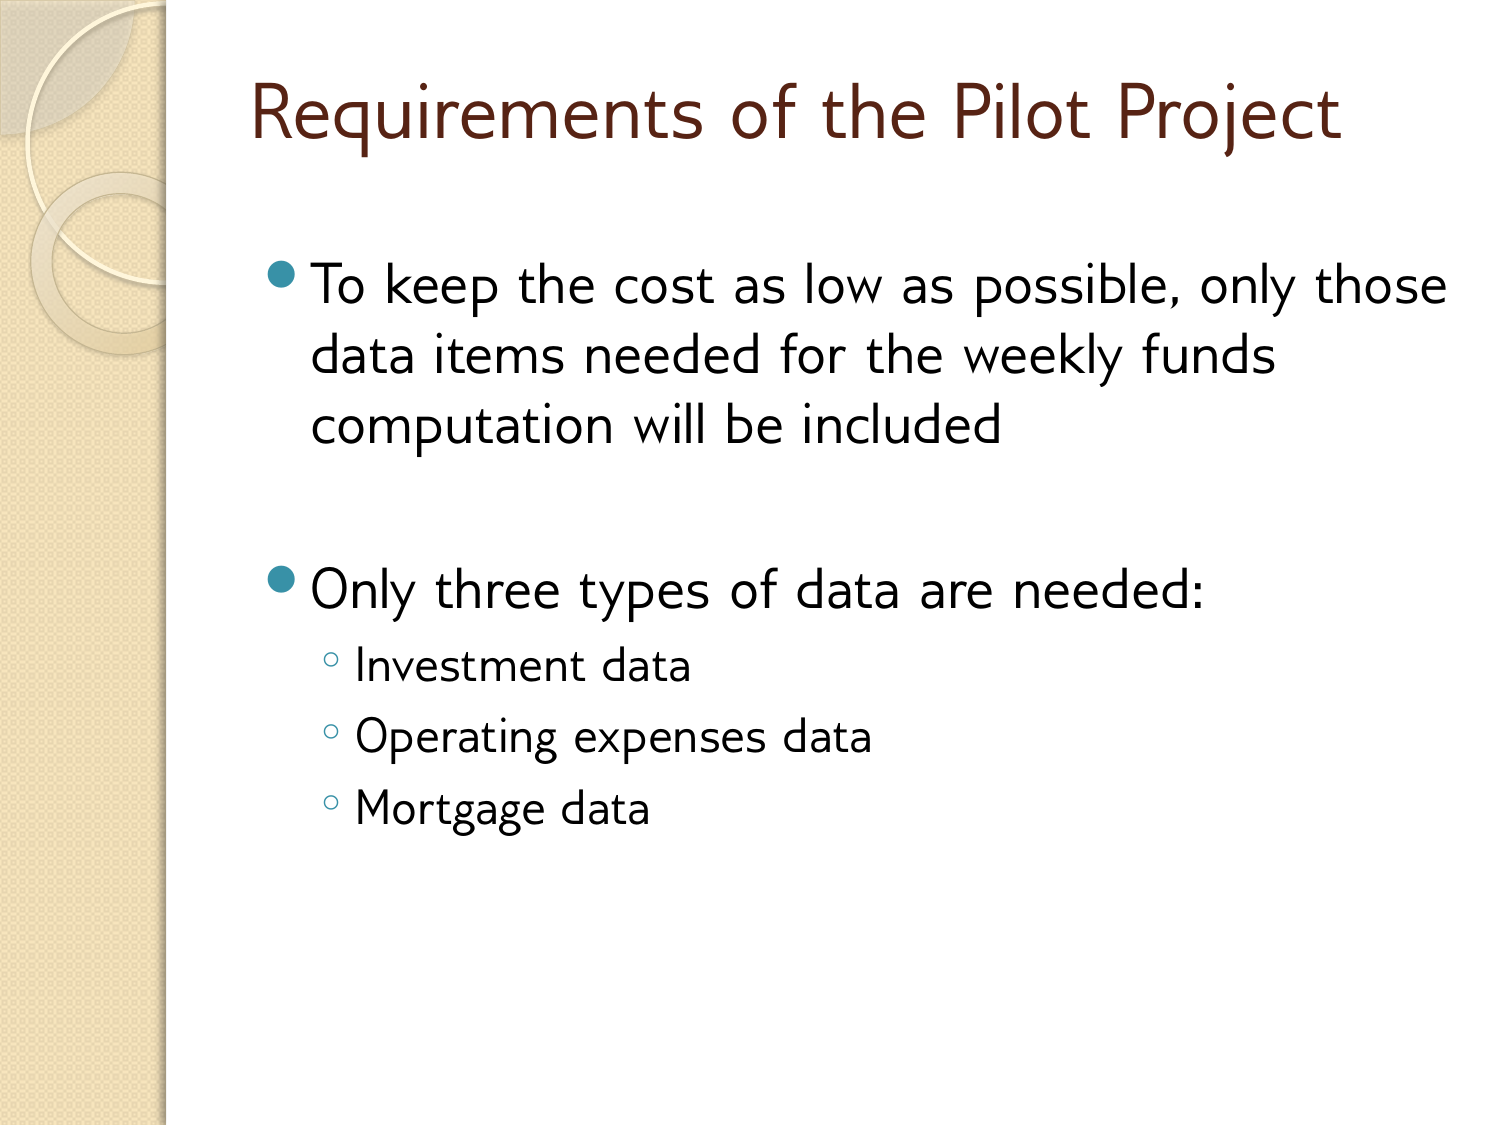

# Requirements of the Pilot Project
To keep the cost as low as possible, only those data items needed for the weekly funds computation will be included

Only three types of data are needed:
Investment data
Operating expenses data
Mortgage data